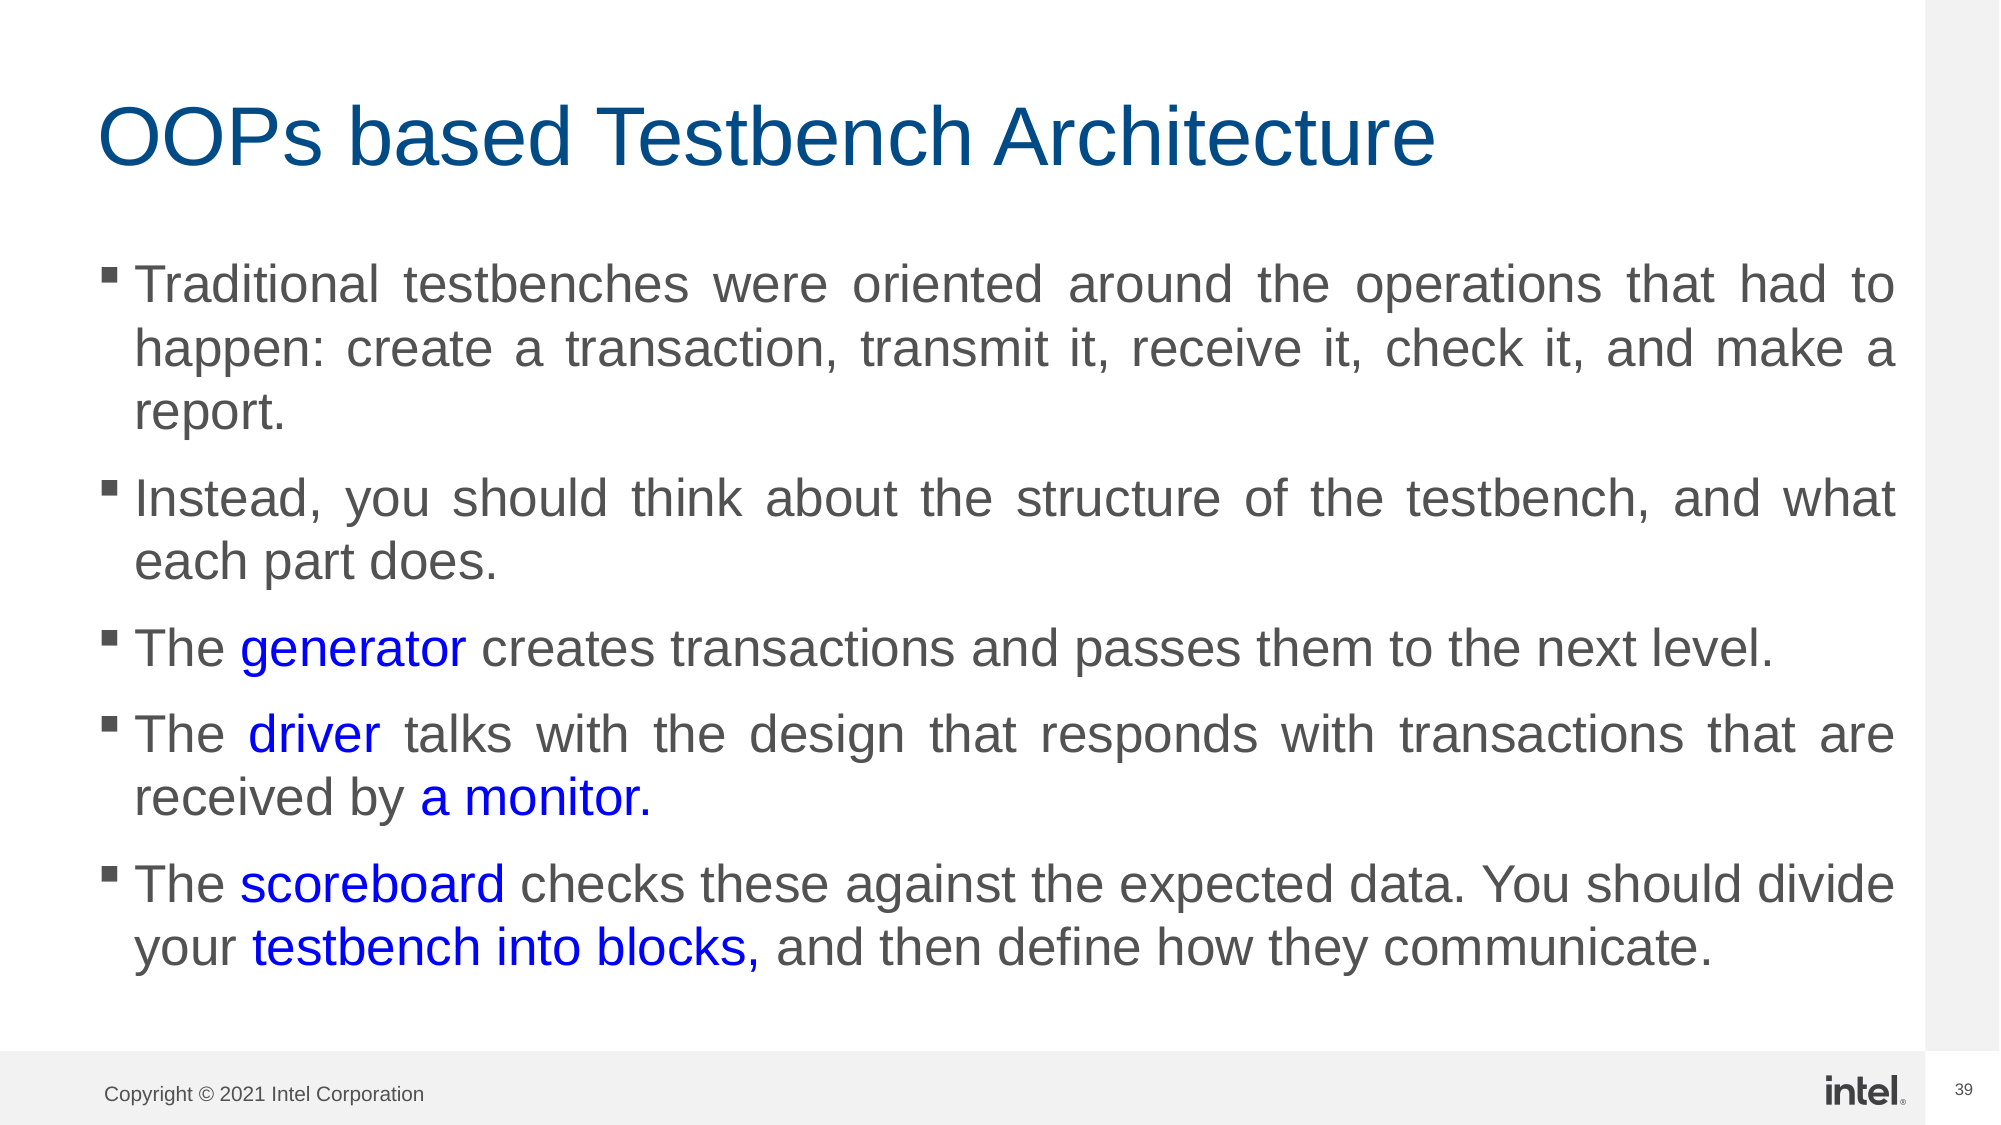

# OOPs based Testbench Architecture
Traditional testbenches were oriented around the operations that had to happen: create a transaction, transmit it, receive it, check it, and make a report.
Instead, you should think about the structure of the testbench, and what each part does.
The generator creates transactions and passes them to the next level.
The driver talks with the design that responds with transactions that are received by a monitor.
The scoreboard checks these against the expected data. You should divide your testbench into blocks, and then define how they communicate.